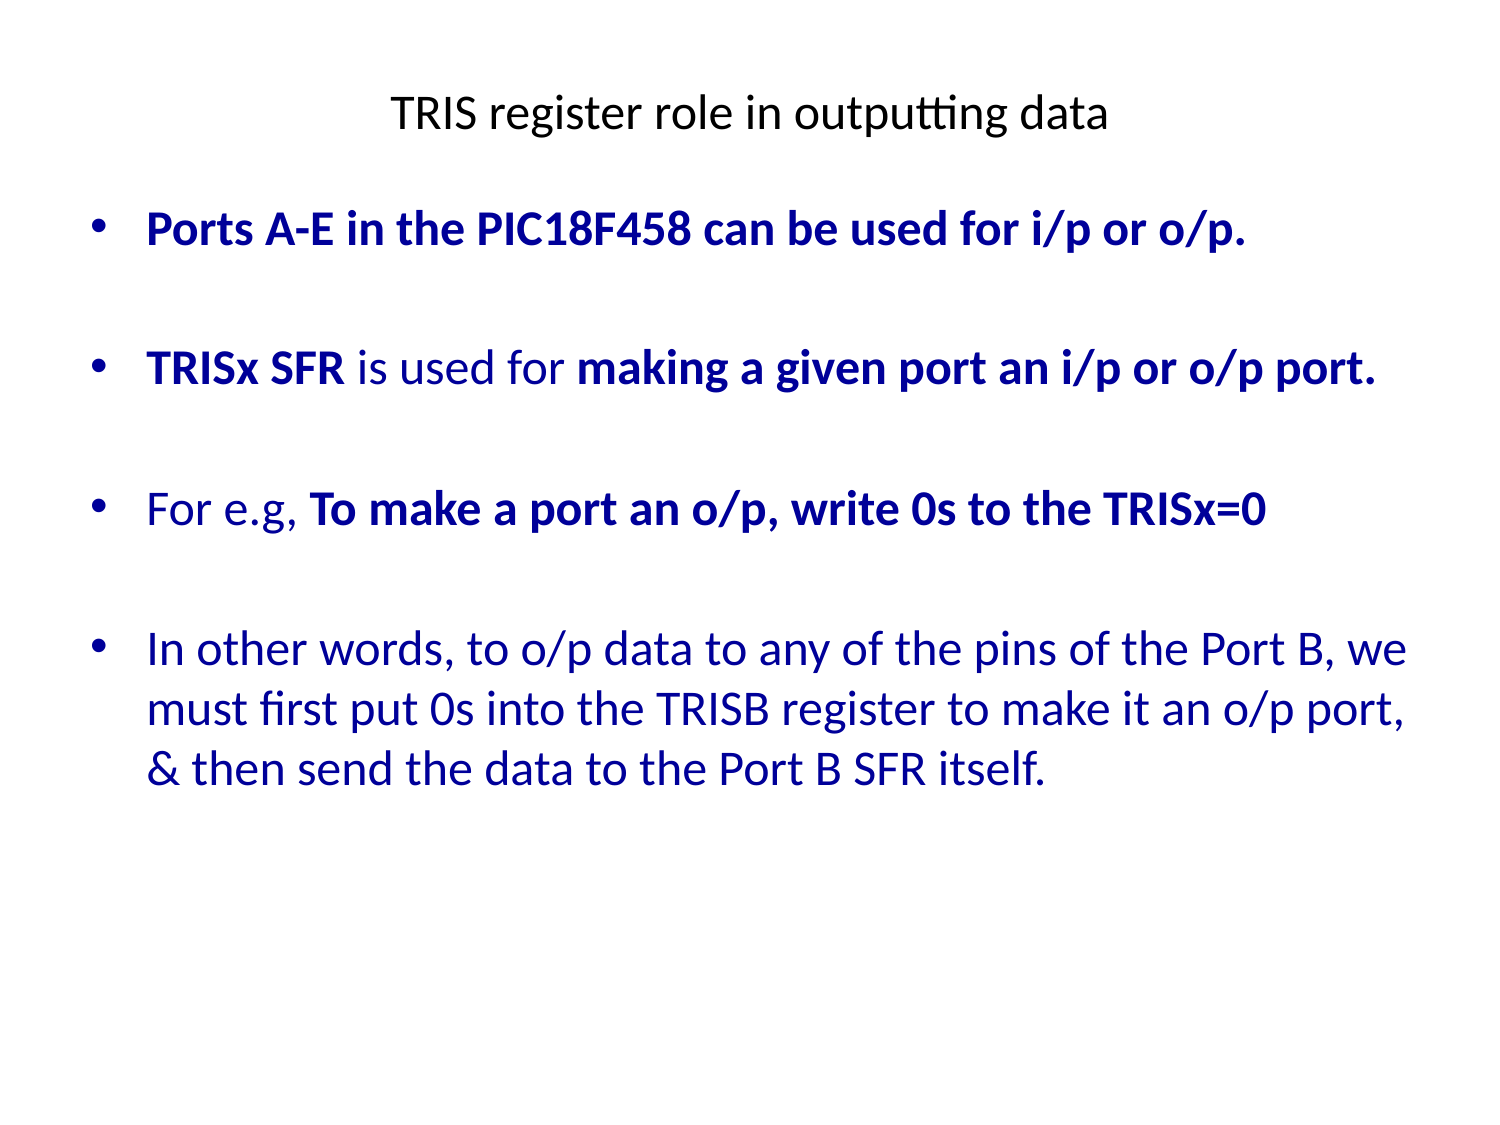

# TRIS register role in outputting data
Ports A-E in the PIC18F458 can be used for i/p or o/p.

TRISx SFR is used for making a given port an i/p or o/p port.

For e.g, To make a port an o/p, write 0s to the TRISx=0

In other words, to o/p data to any of the pins of the Port B, we must first put 0s into the TRISB register to make it an o/p port, & then send the data to the Port B SFR itself.